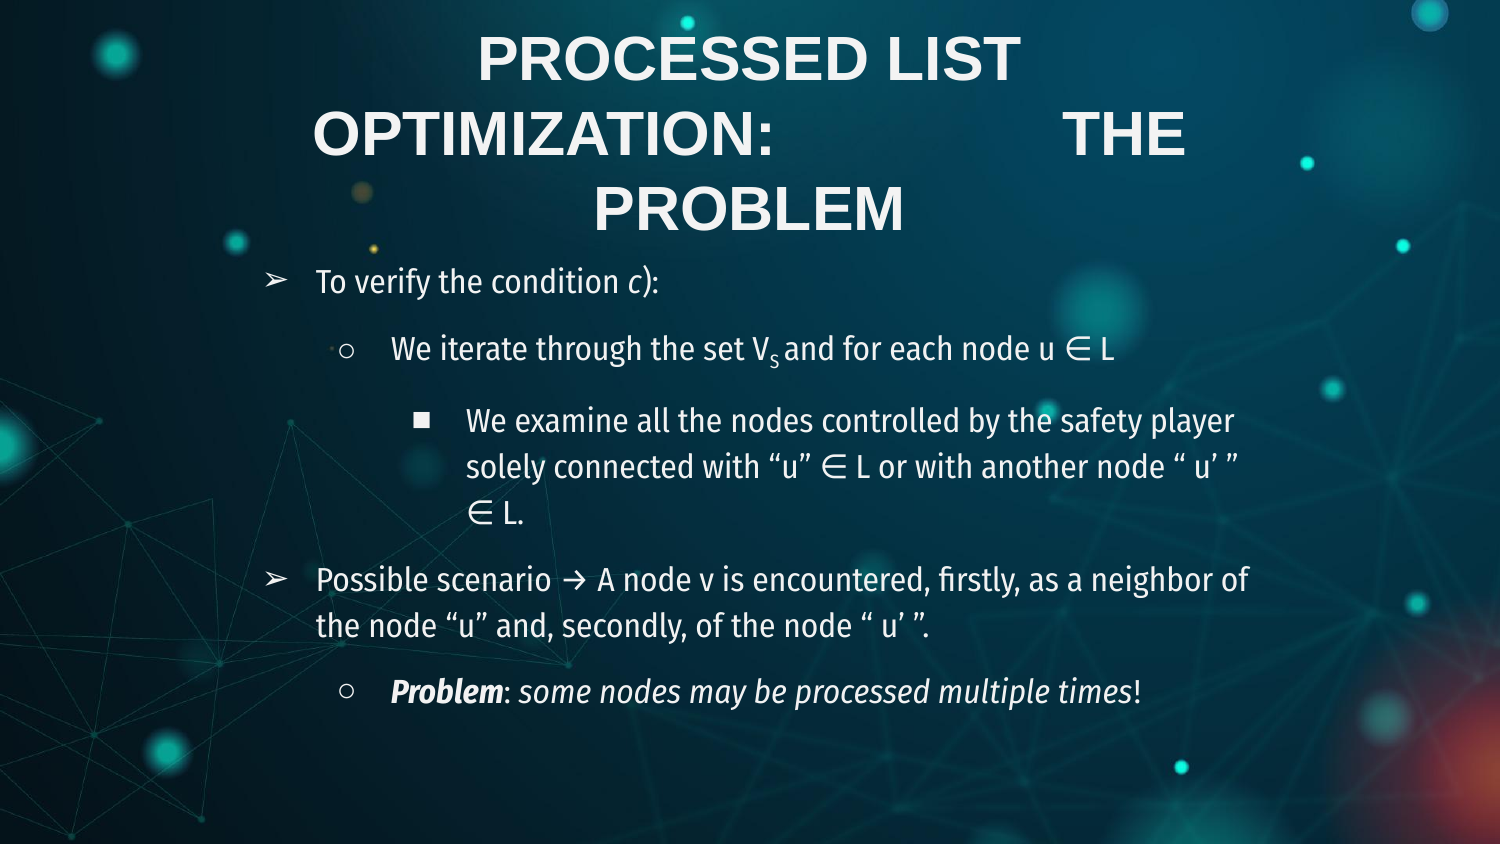

# PROCESSED LIST OPTIMIZATION: 		THE PROBLEM
To verify the condition c):
We iterate through the set VS and for each node u ∈ L
We examine all the nodes controlled by the safety player solely connected with “u” ∈ L or with another node “ u’ ” ∈ L.
Possible scenario → A node v is encountered, firstly, as a neighbor of the node “u” and, secondly, of the node “ u’ ”.
Problem: some nodes may be processed multiple times!